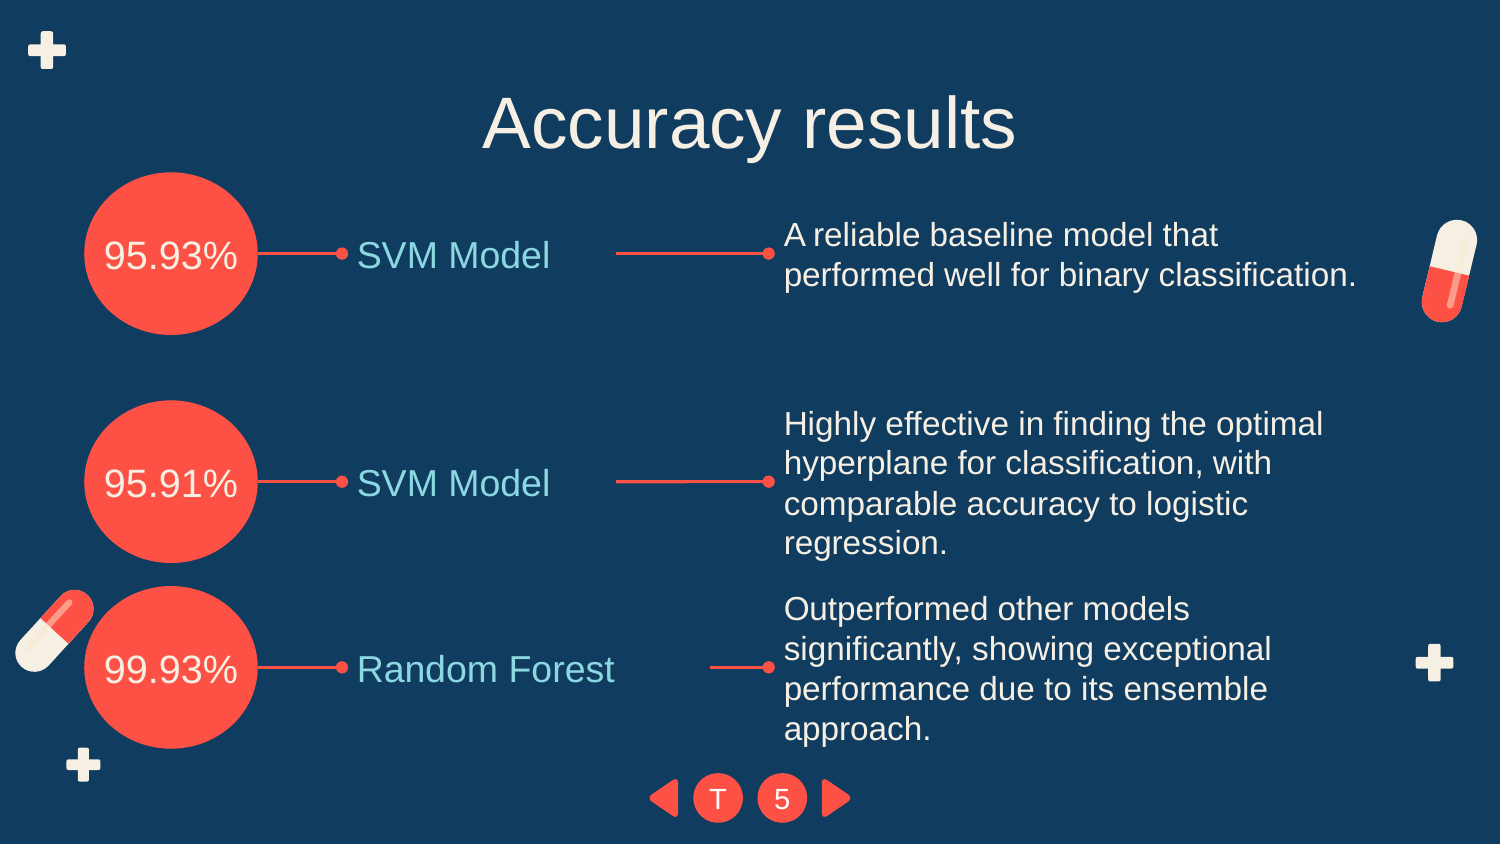

# Accuracy results

95.93%
SVM Model
A reliable baseline model that performed well for binary classification.

95.91%
SVM Model
Highly effective in finding the optimal hyperplane for classification, with comparable accuracy to logistic regression.

99.93%
Random Forest
Outperformed other models significantly, showing exceptional performance due to its ensemble approach.
T
5